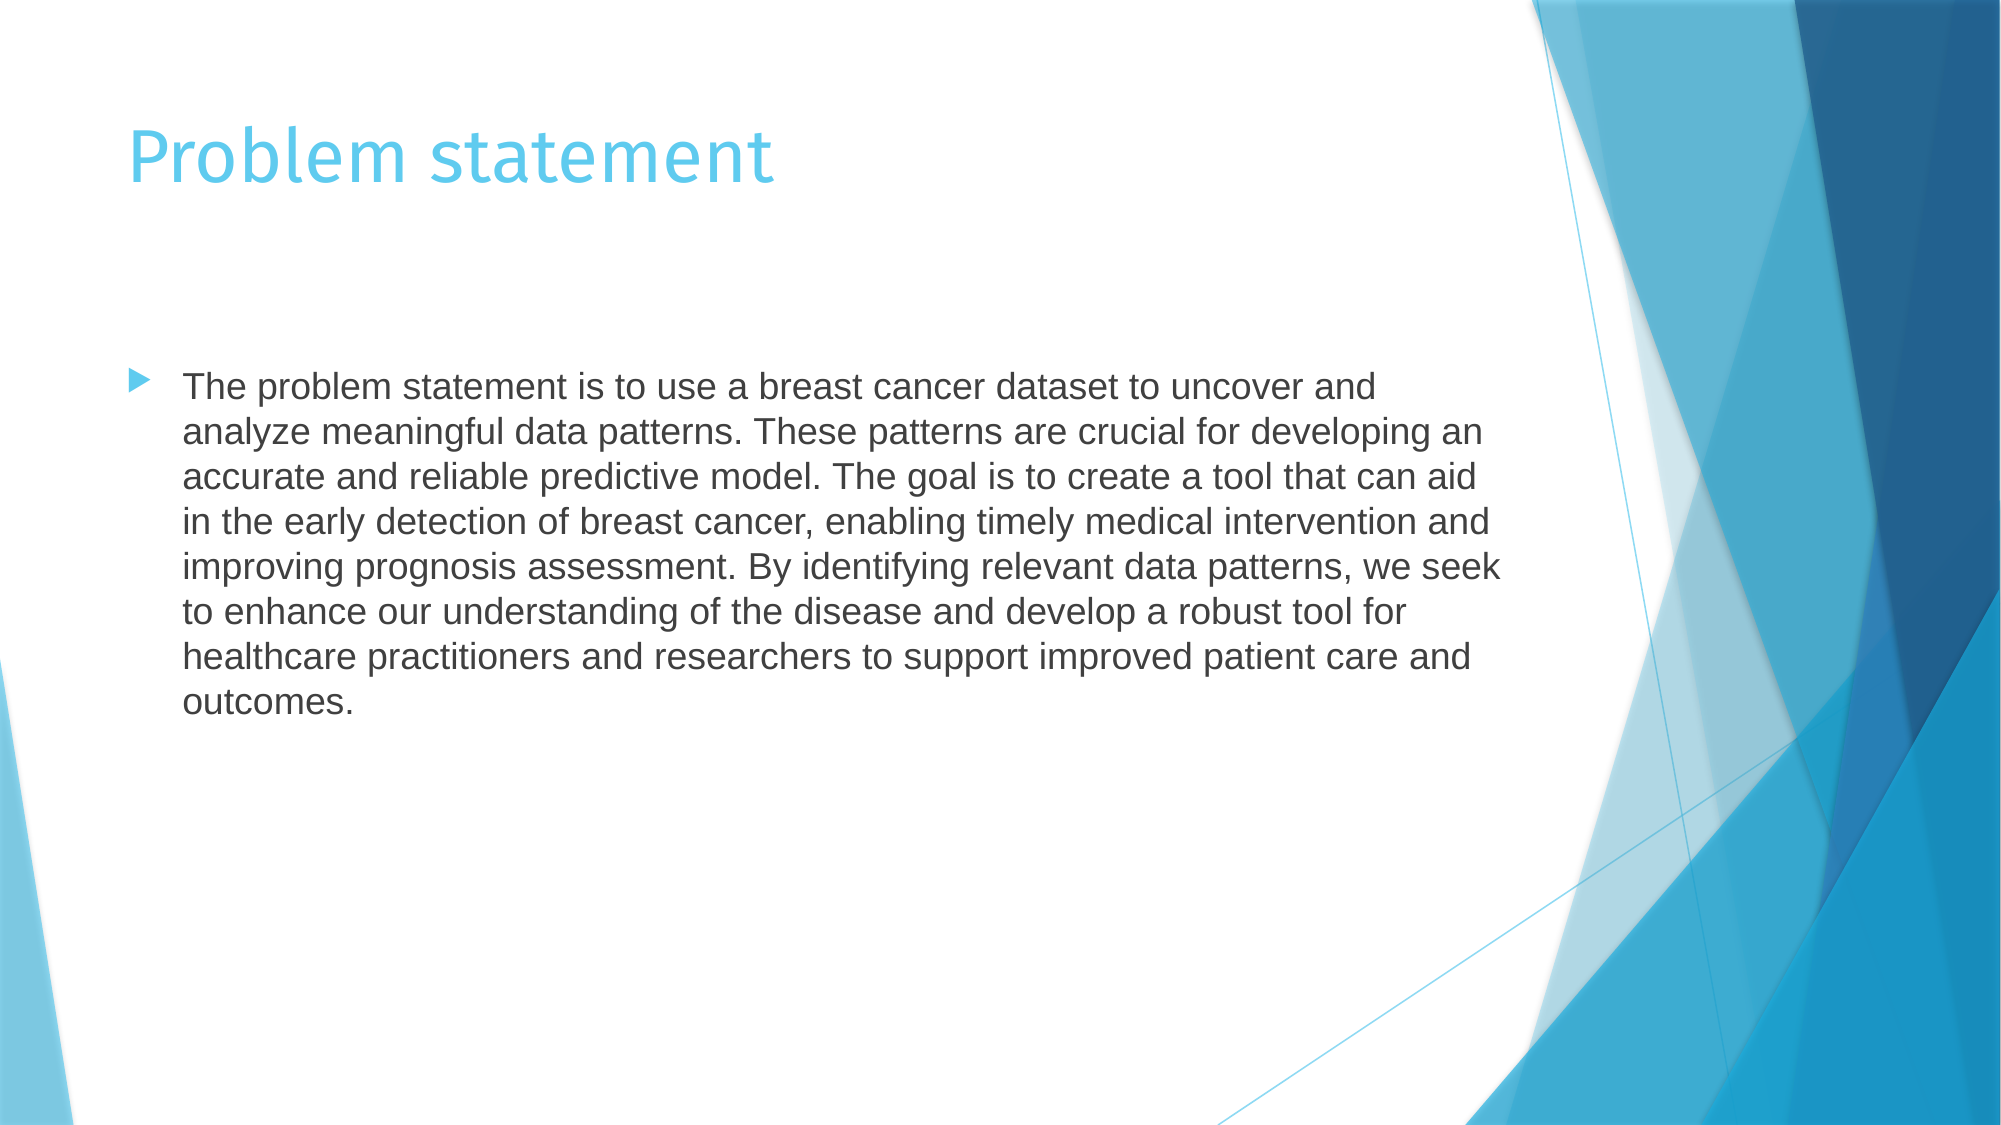

# Problem statement
The problem statement is to use a breast cancer dataset to uncover and analyze meaningful data patterns. These patterns are crucial for developing an accurate and reliable predictive model. The goal is to create a tool that can aid in the early detection of breast cancer, enabling timely medical intervention and improving prognosis assessment. By identifying relevant data patterns, we seek to enhance our understanding of the disease and develop a robust tool for healthcare practitioners and researchers to support improved patient care and outcomes.